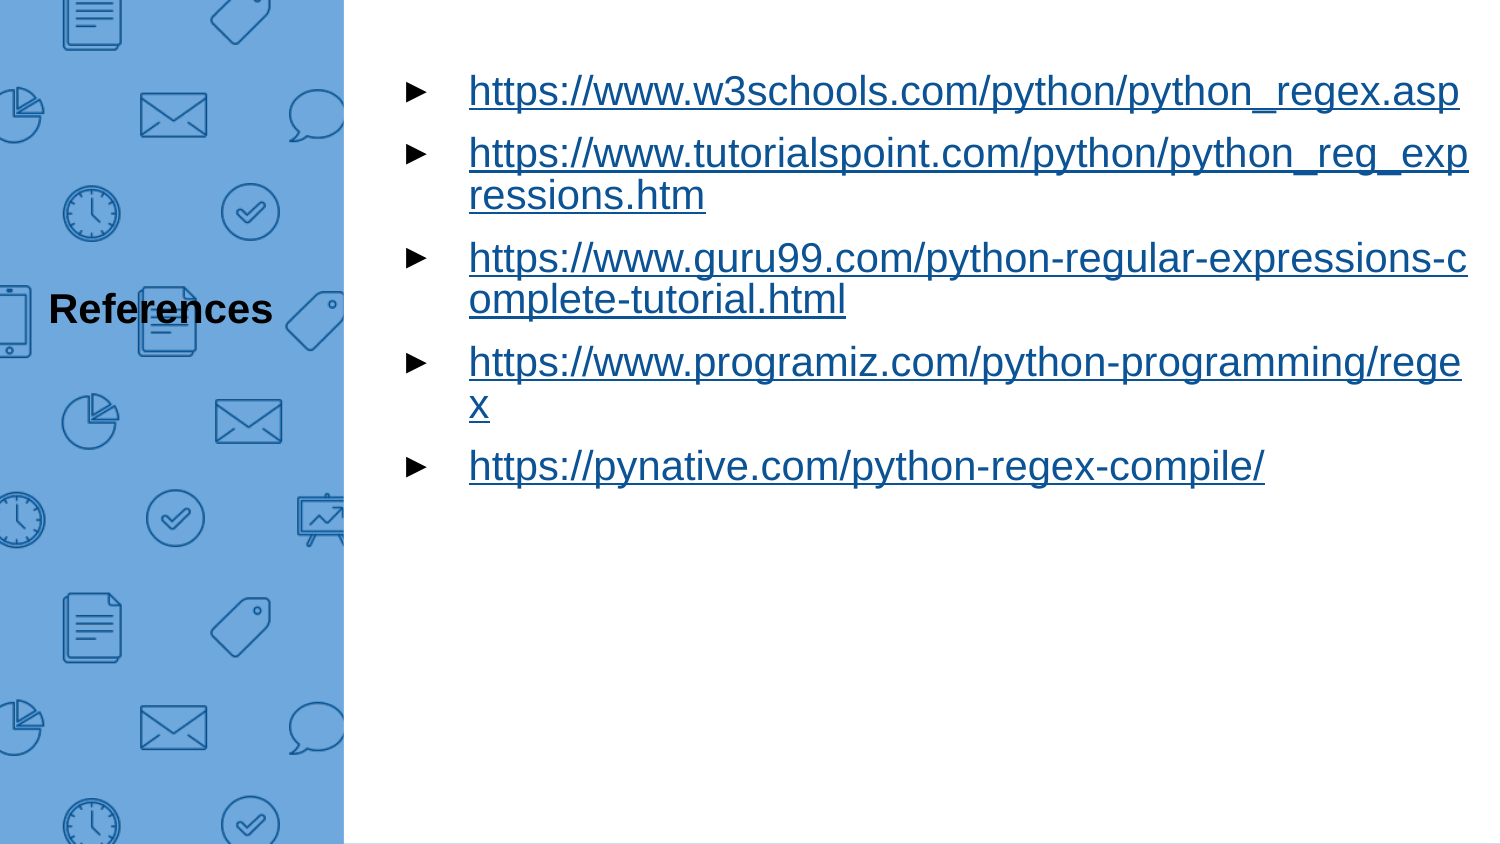

https://www.w3schools.com/python/python_regex.asp
https://www.tutorialspoint.com/python/python_reg_expressions.htm
https://www.guru99.com/python-regular-expressions-complete-tutorial.html
https://www.programiz.com/python-programming/regex
https://pynative.com/python-regex-compile/

# References